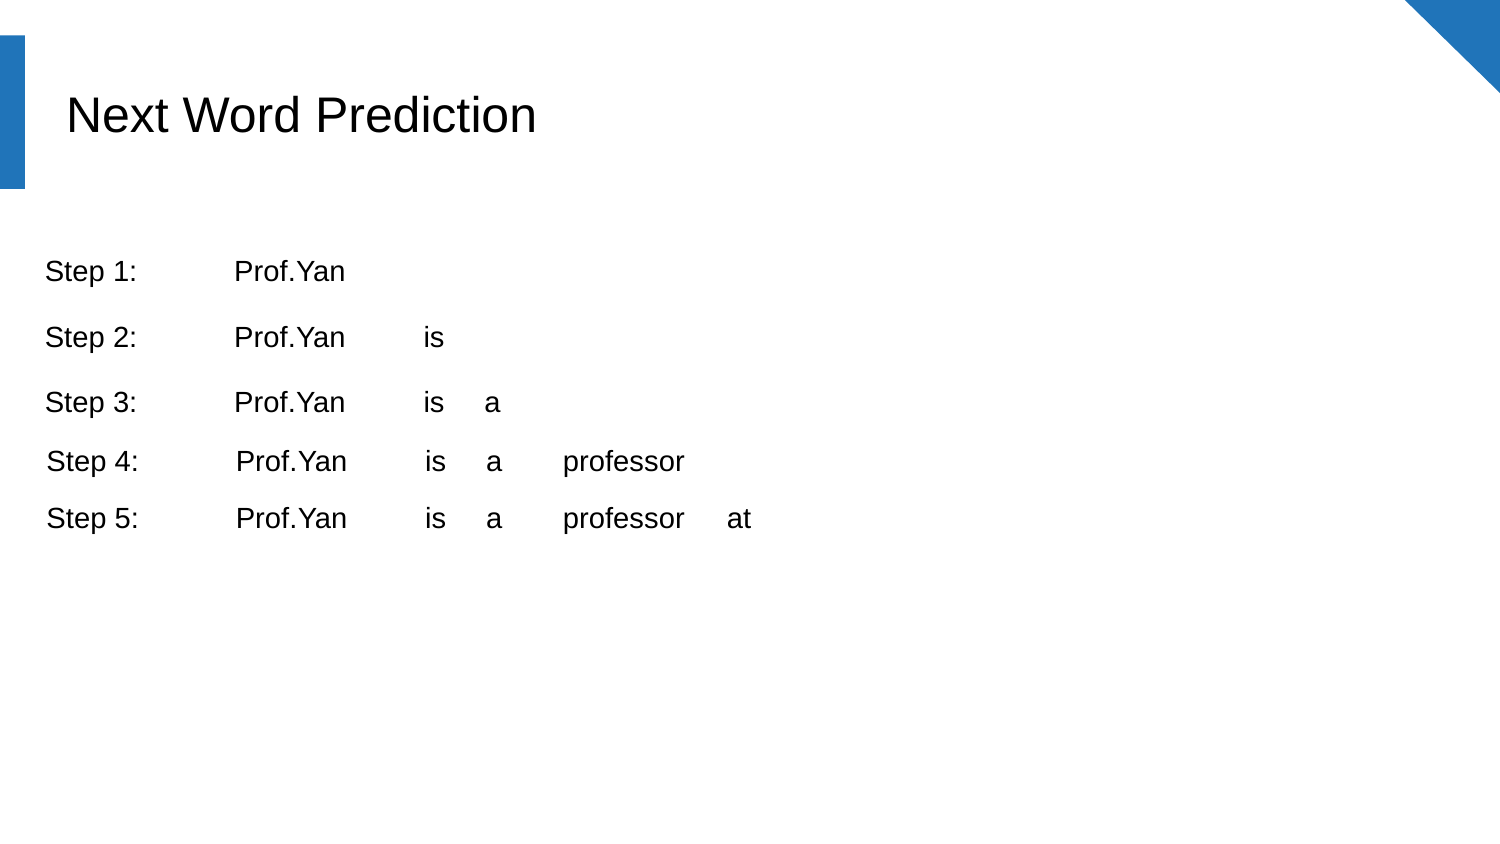

# Next Word Prediction
Step 1:
Prof.Yan
Step 2:
Prof.Yan
is
Step 3:
Prof.Yan
is
a
Step 4:
Prof.Yan
is
a
professor
Step 5:
Prof.Yan
is
a
professor
at